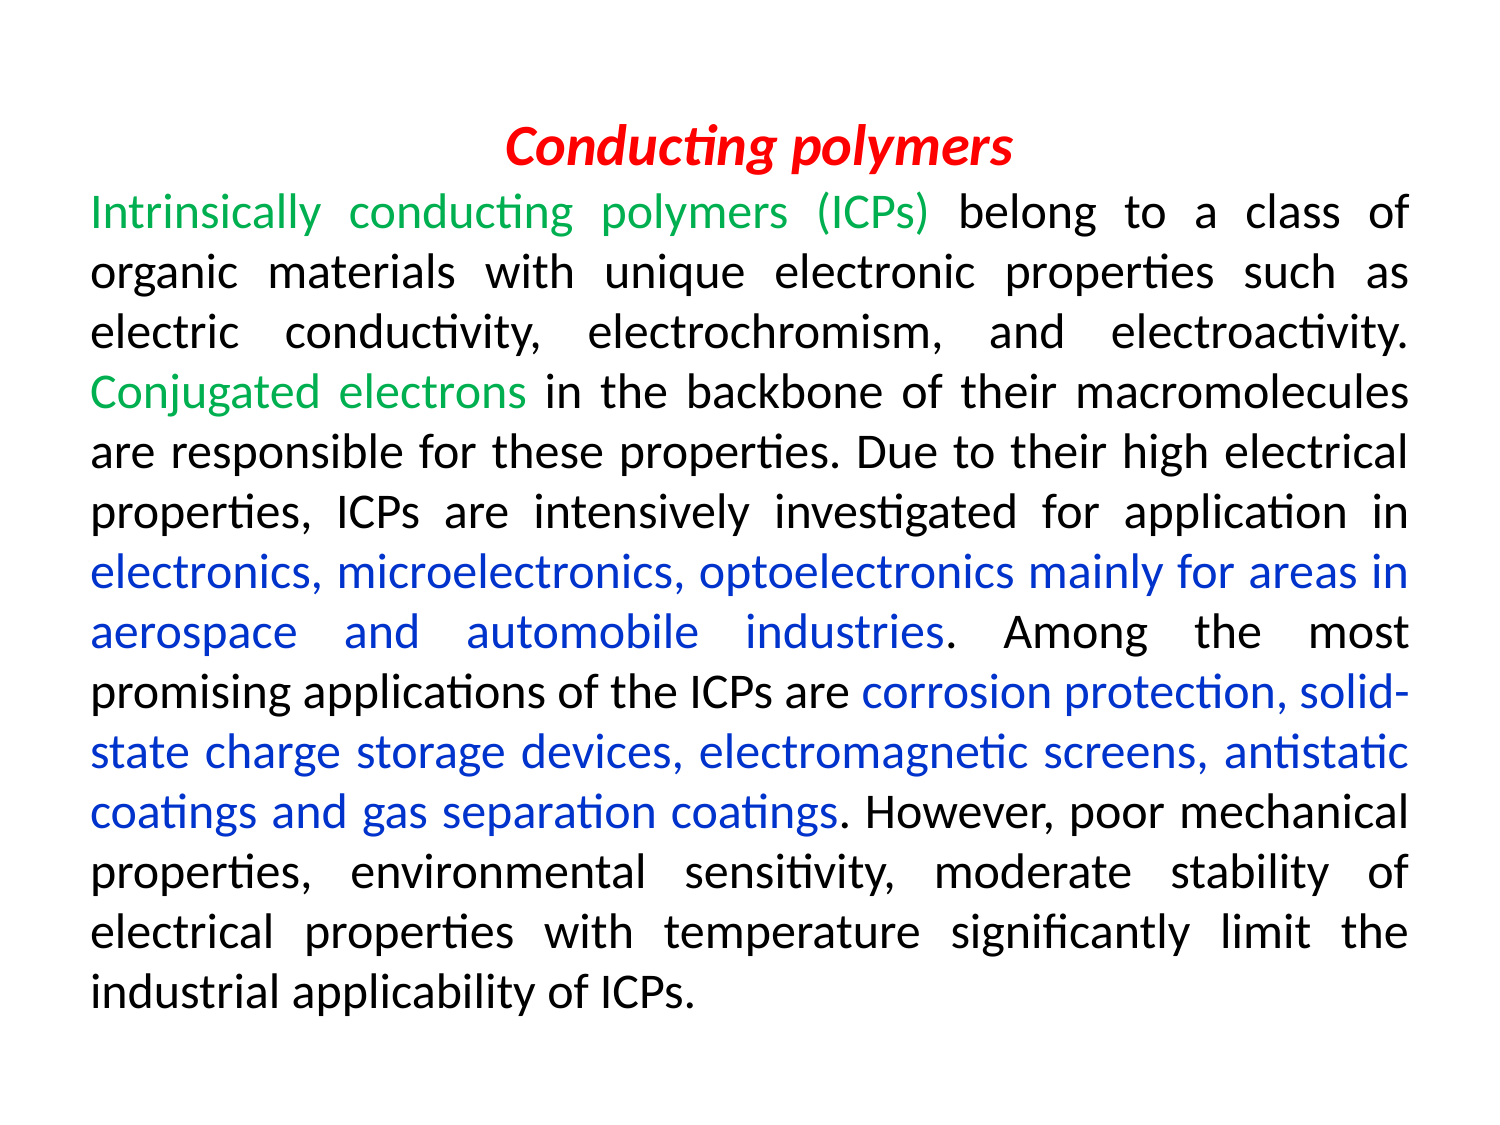

Conducting polymers
# Intrinsically conducting polymers (ICPs) belong to a class of organic materials with unique electronic properties such as electric conductivity, electrochromism, and electroactivity. Conjugated electrons in the backbone of their macromolecules are responsible for these properties. Due to their high electrical properties, ICPs are intensively investigated for application in electronics, microelectronics, optoelectronics mainly for areas in aerospace and automobile industries. Among the most promising applications of the ICPs are corrosion protection, solid-state charge storage devices, electromagnetic screens, antistatic coatings and gas separation coatings. However, poor mechanical properties, environmental sensitivity, moderate stability of electrical properties with temperature significantly limit the industrial applicability of ICPs.